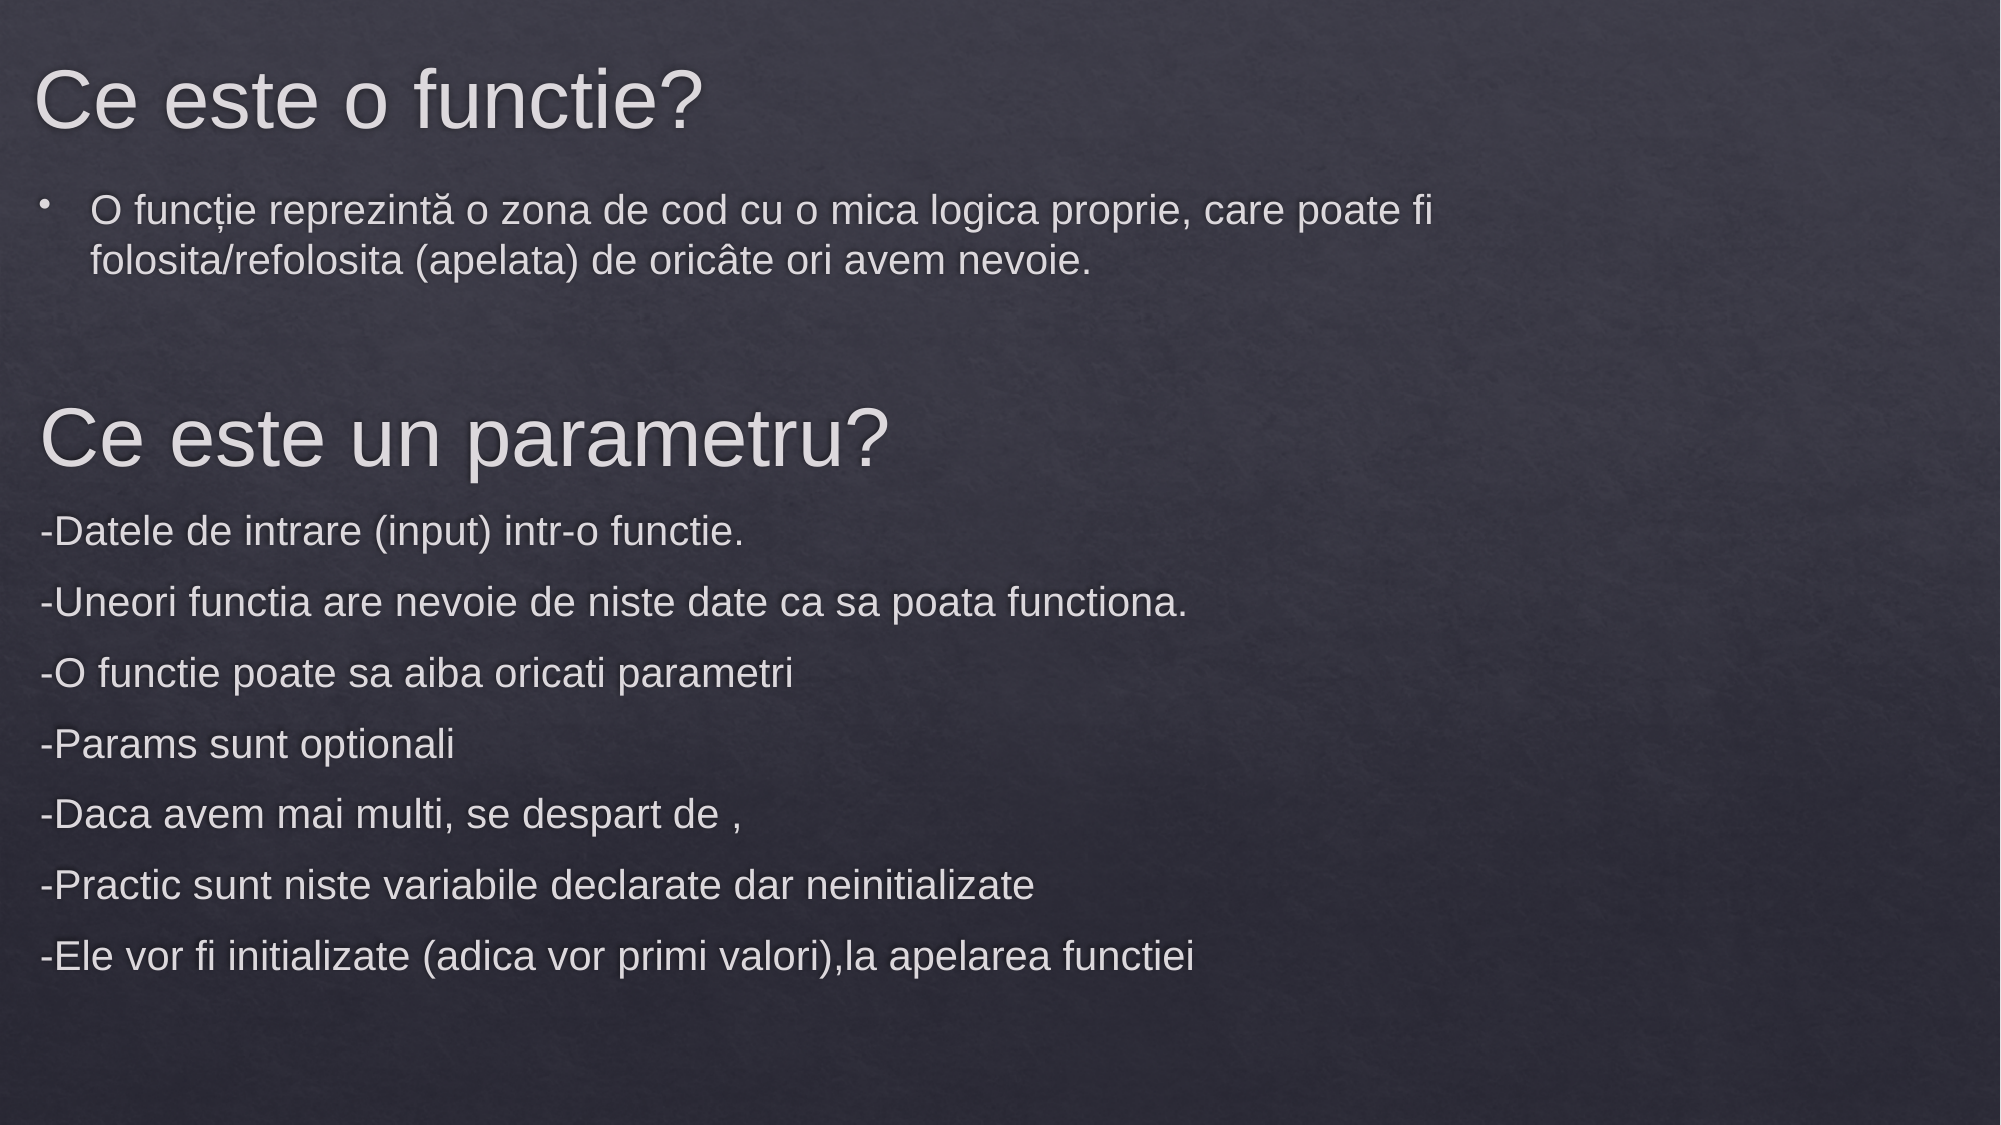

# Ce este o functie?
O funcție reprezintă o zona de cod cu o mica logica proprie, care poate fi folosita/refolosita (apelata) de oricâte ori avem nevoie.

Ce este un parametru?
-Datele de intrare (input) intr-o functie.
-Uneori functia are nevoie de niste date ca sa poata functiona.
-O functie poate sa aiba oricati parametri
-Params sunt optionali
-Daca avem mai multi, se despart de ,
-Practic sunt niste variabile declarate dar neinitializate
-Ele vor fi initializate (adica vor primi valori),la apelarea functiei